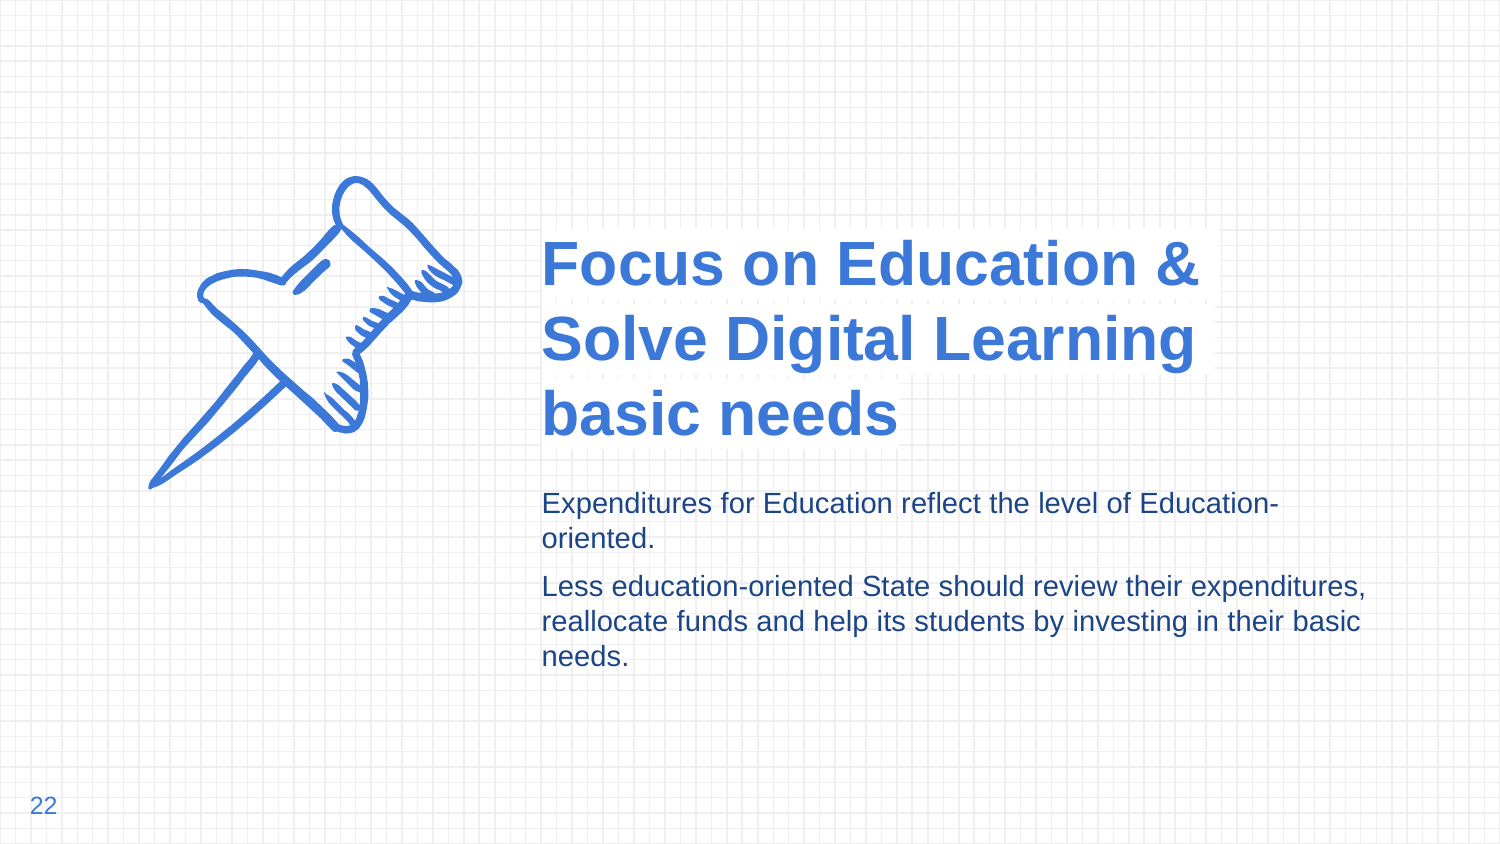

Focus on Education &
Solve Digital Learning
basic needs

Expenditures for Education reflect the level of Education-oriented.
Less education-oriented State should review their expenditures, reallocate funds and help its students by investing in their basic needs.
22